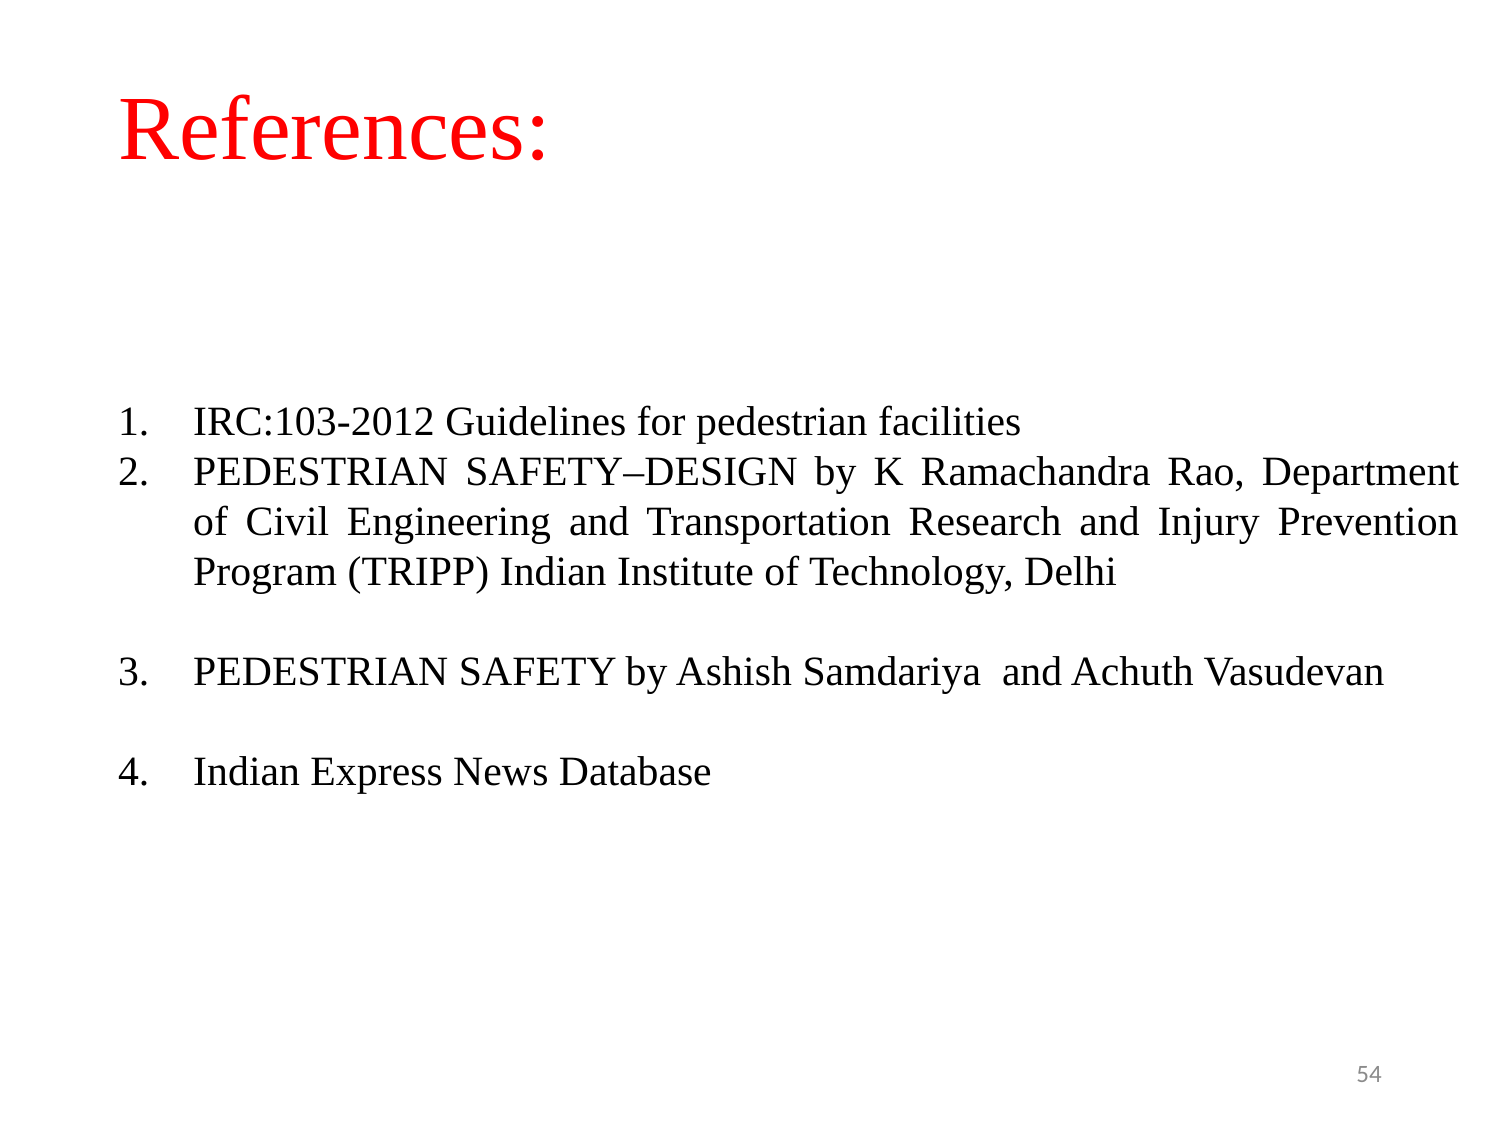

# References:
IRC:103-2012 Guidelines for pedestrian facilities
PEDESTRIAN SAFETY–DESIGN by K Ramachandra Rao, Department of Civil Engineering and Transportation Research and Injury Prevention Program (TRIPP) Indian Institute of Technology, Delhi
PEDESTRIAN SAFETY by Ashish Samdariya  and Achuth Vasudevan
Indian Express News Database
54